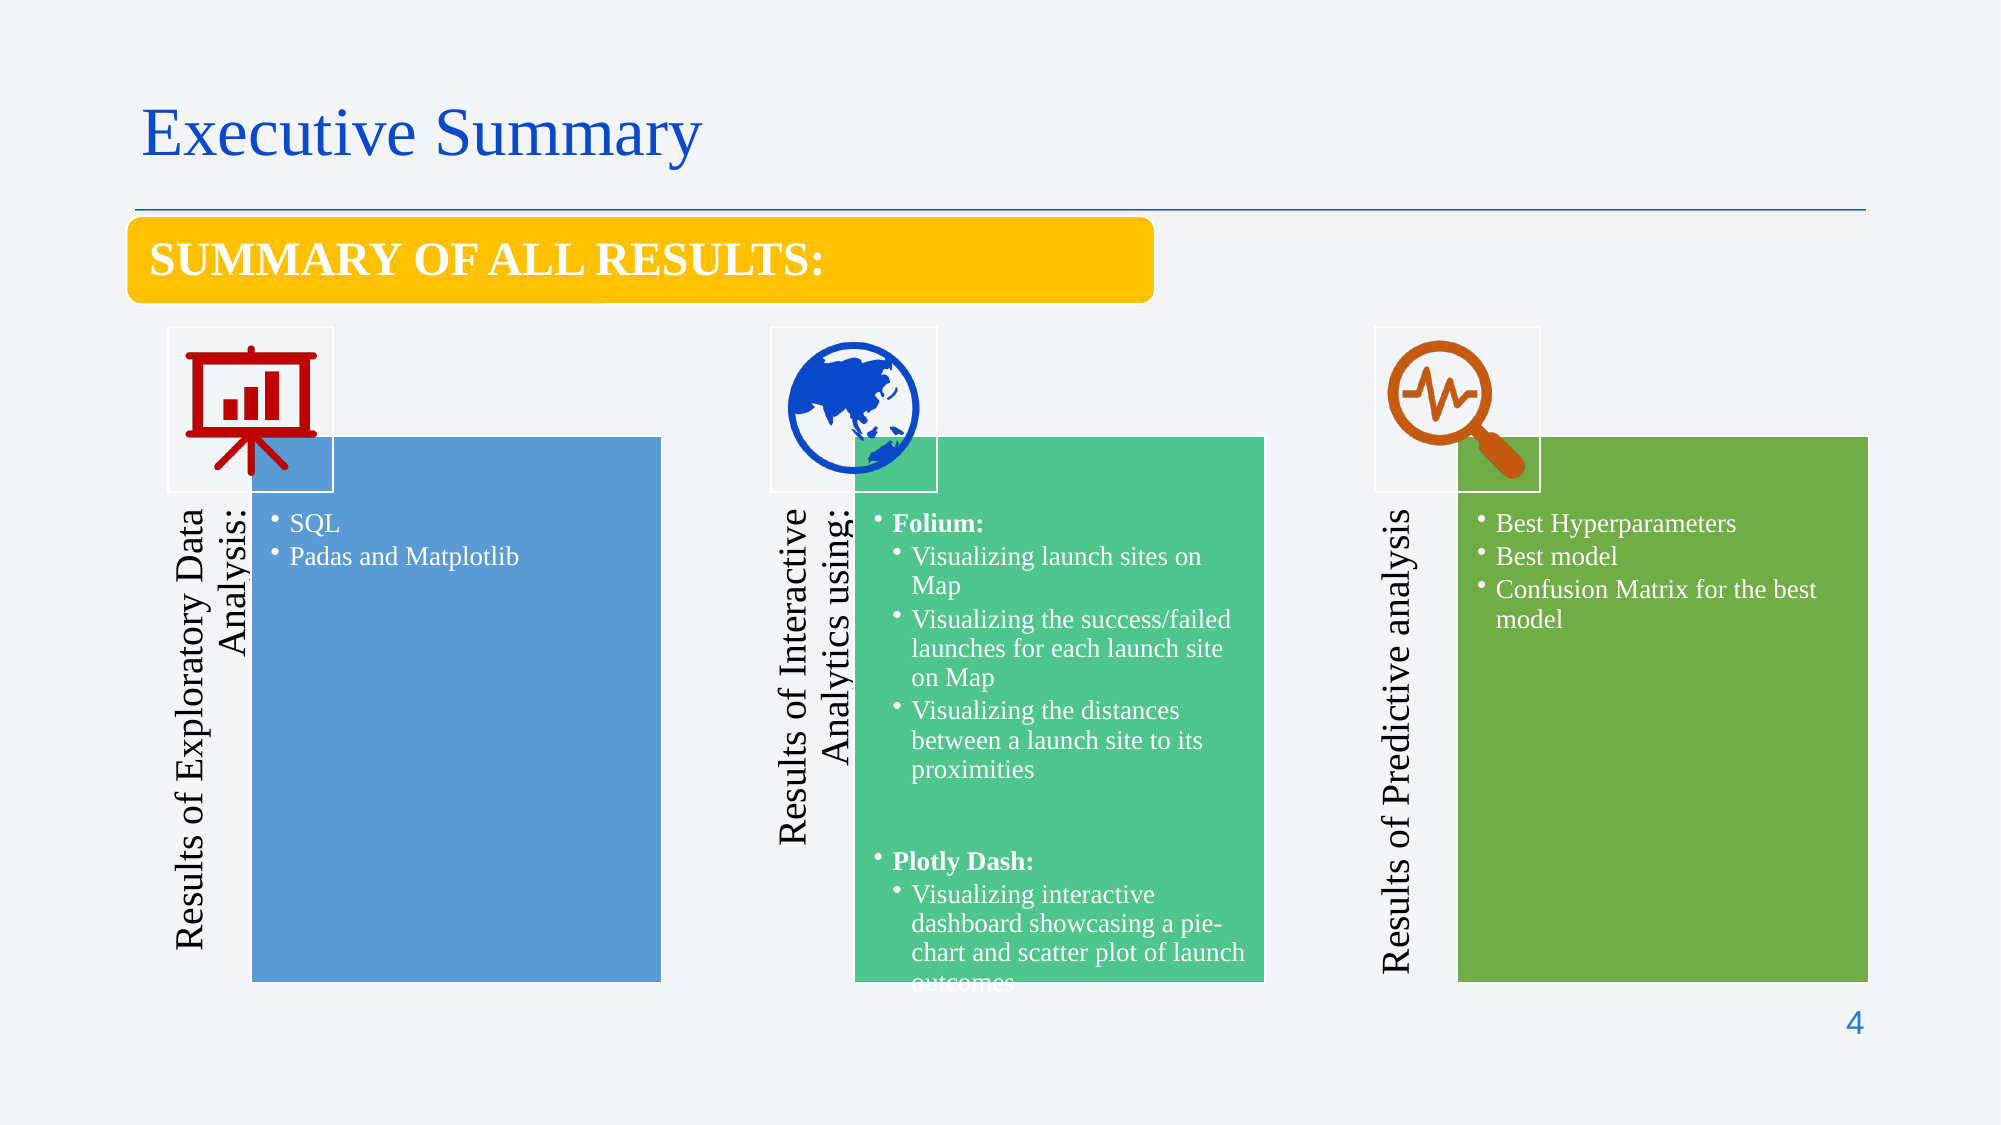

Executive Summary
SUMMARY OF ALL RESULTS:
Results of Exploratory Data Analysis:
SQL
Padas and Matplotlib
Results of Interactive Analytics using:
Folium:
Visualizing launch sites on Map
Visualizing the success/failed launches for each launch site on Map
Visualizing the distances between a launch site to its proximities
Plotly Dash:
Visualizing interactive dashboard showcasing a pie-chart and scatter plot of launch outcomes
Results of Predictive analysis
Best Hyperparameters
Best model
Confusion Matrix for the best model
4